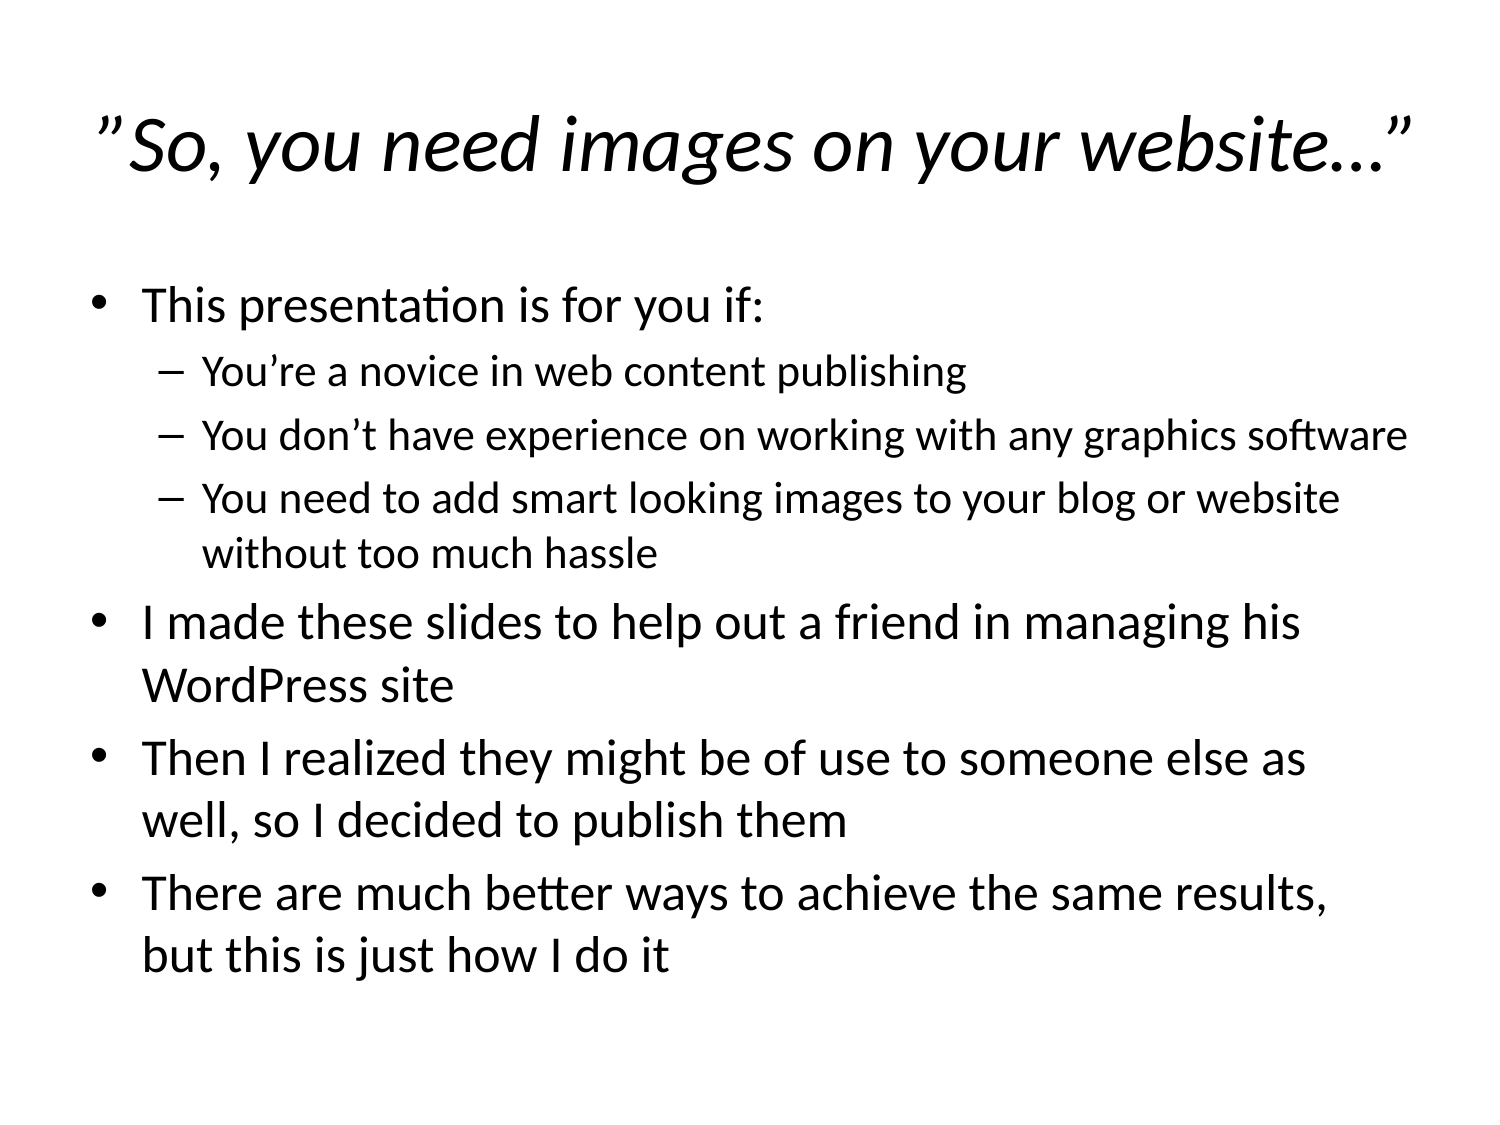

# ”So, you need images on your website…”
This presentation is for you if:
You’re a novice in web content publishing
You don’t have experience on working with any graphics software
You need to add smart looking images to your blog or website without too much hassle
I made these slides to help out a friend in managing his WordPress site
Then I realized they might be of use to someone else as well, so I decided to publish them
There are much better ways to achieve the same results, but this is just how I do it